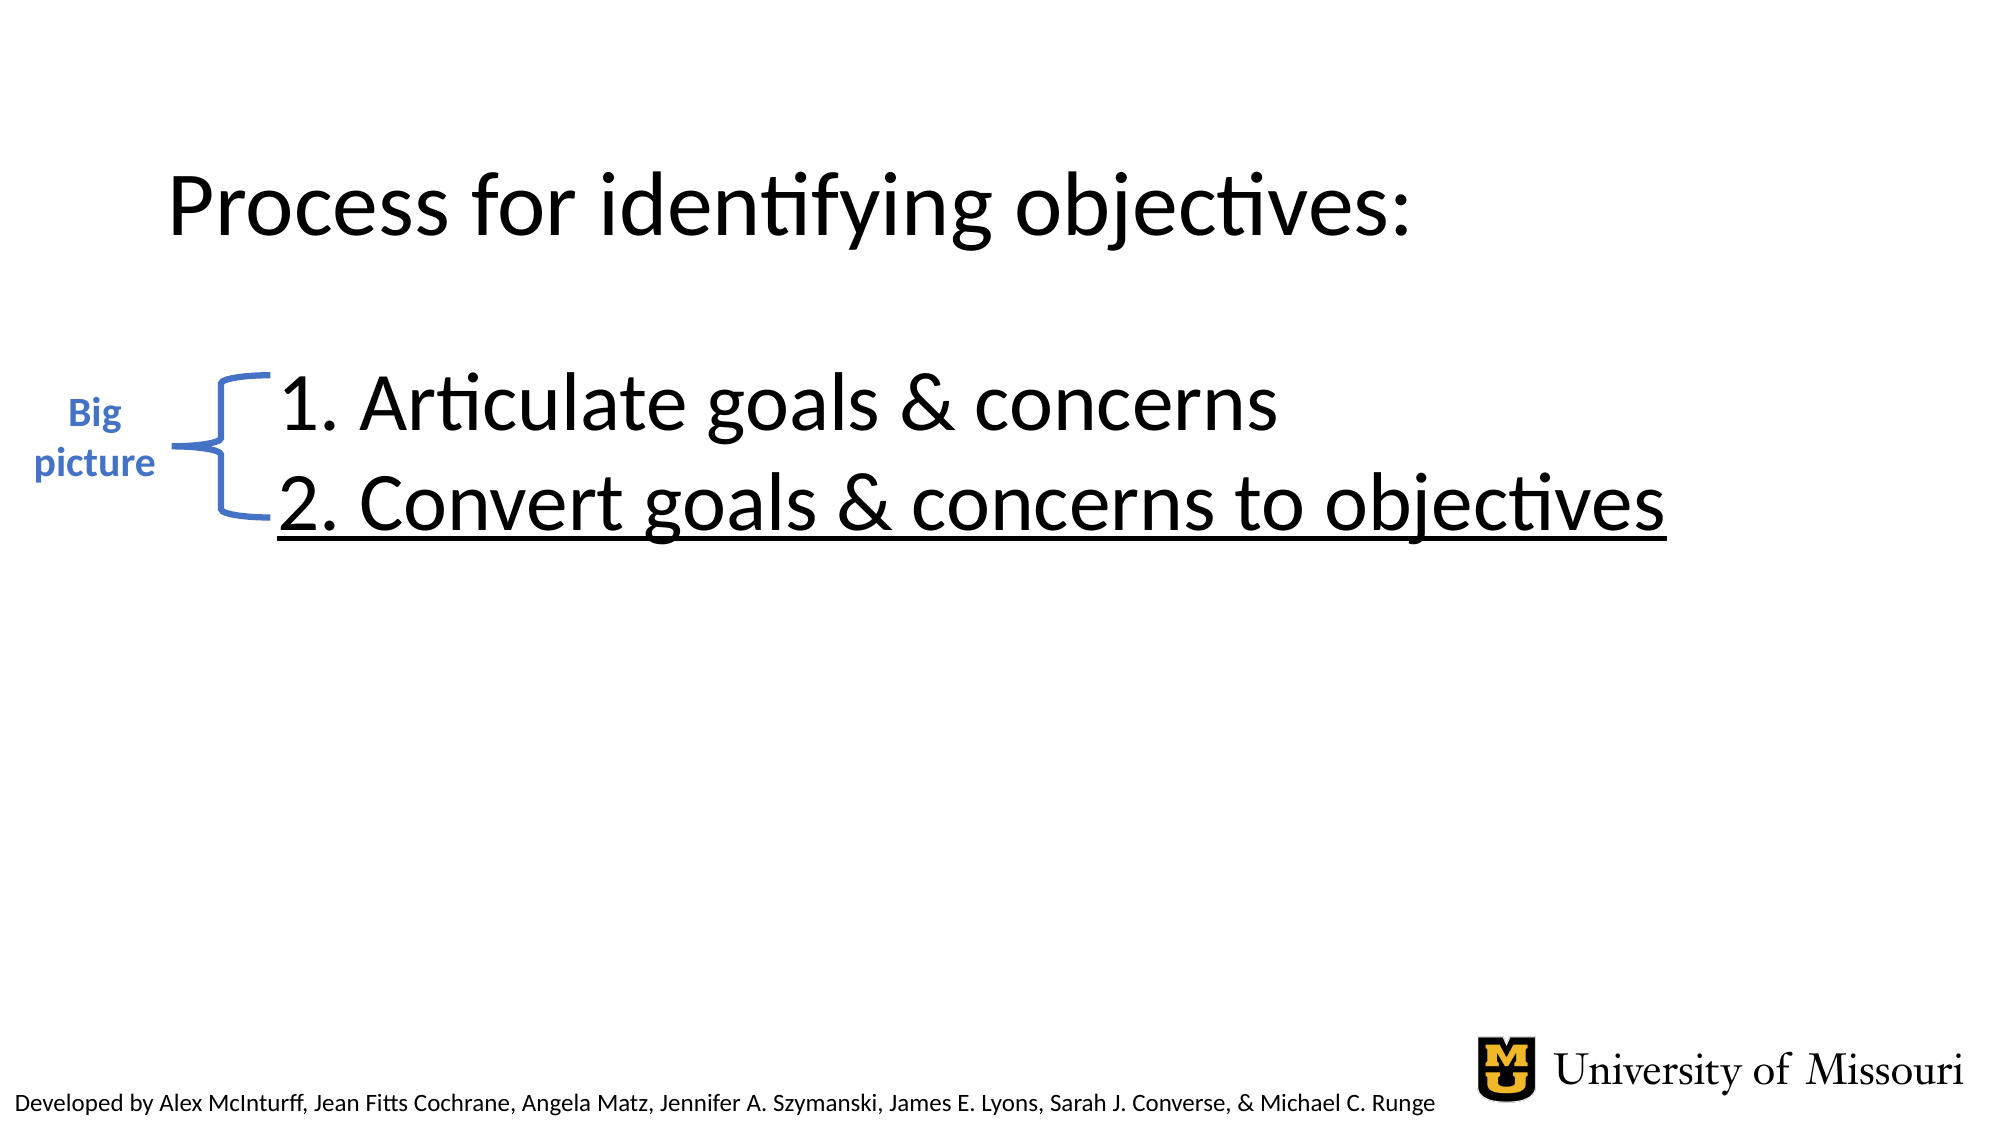

Process for identifying objectives:
# 1. Articulate goals & concerns 2. Convert goals & concerns to objectives

Big
picture
Developed by Alex McInturff, Jean Fitts Cochrane, Angela Matz, Jennifer A. Szymanski, James E. Lyons, Sarah J. Converse, & Michael C. Runge